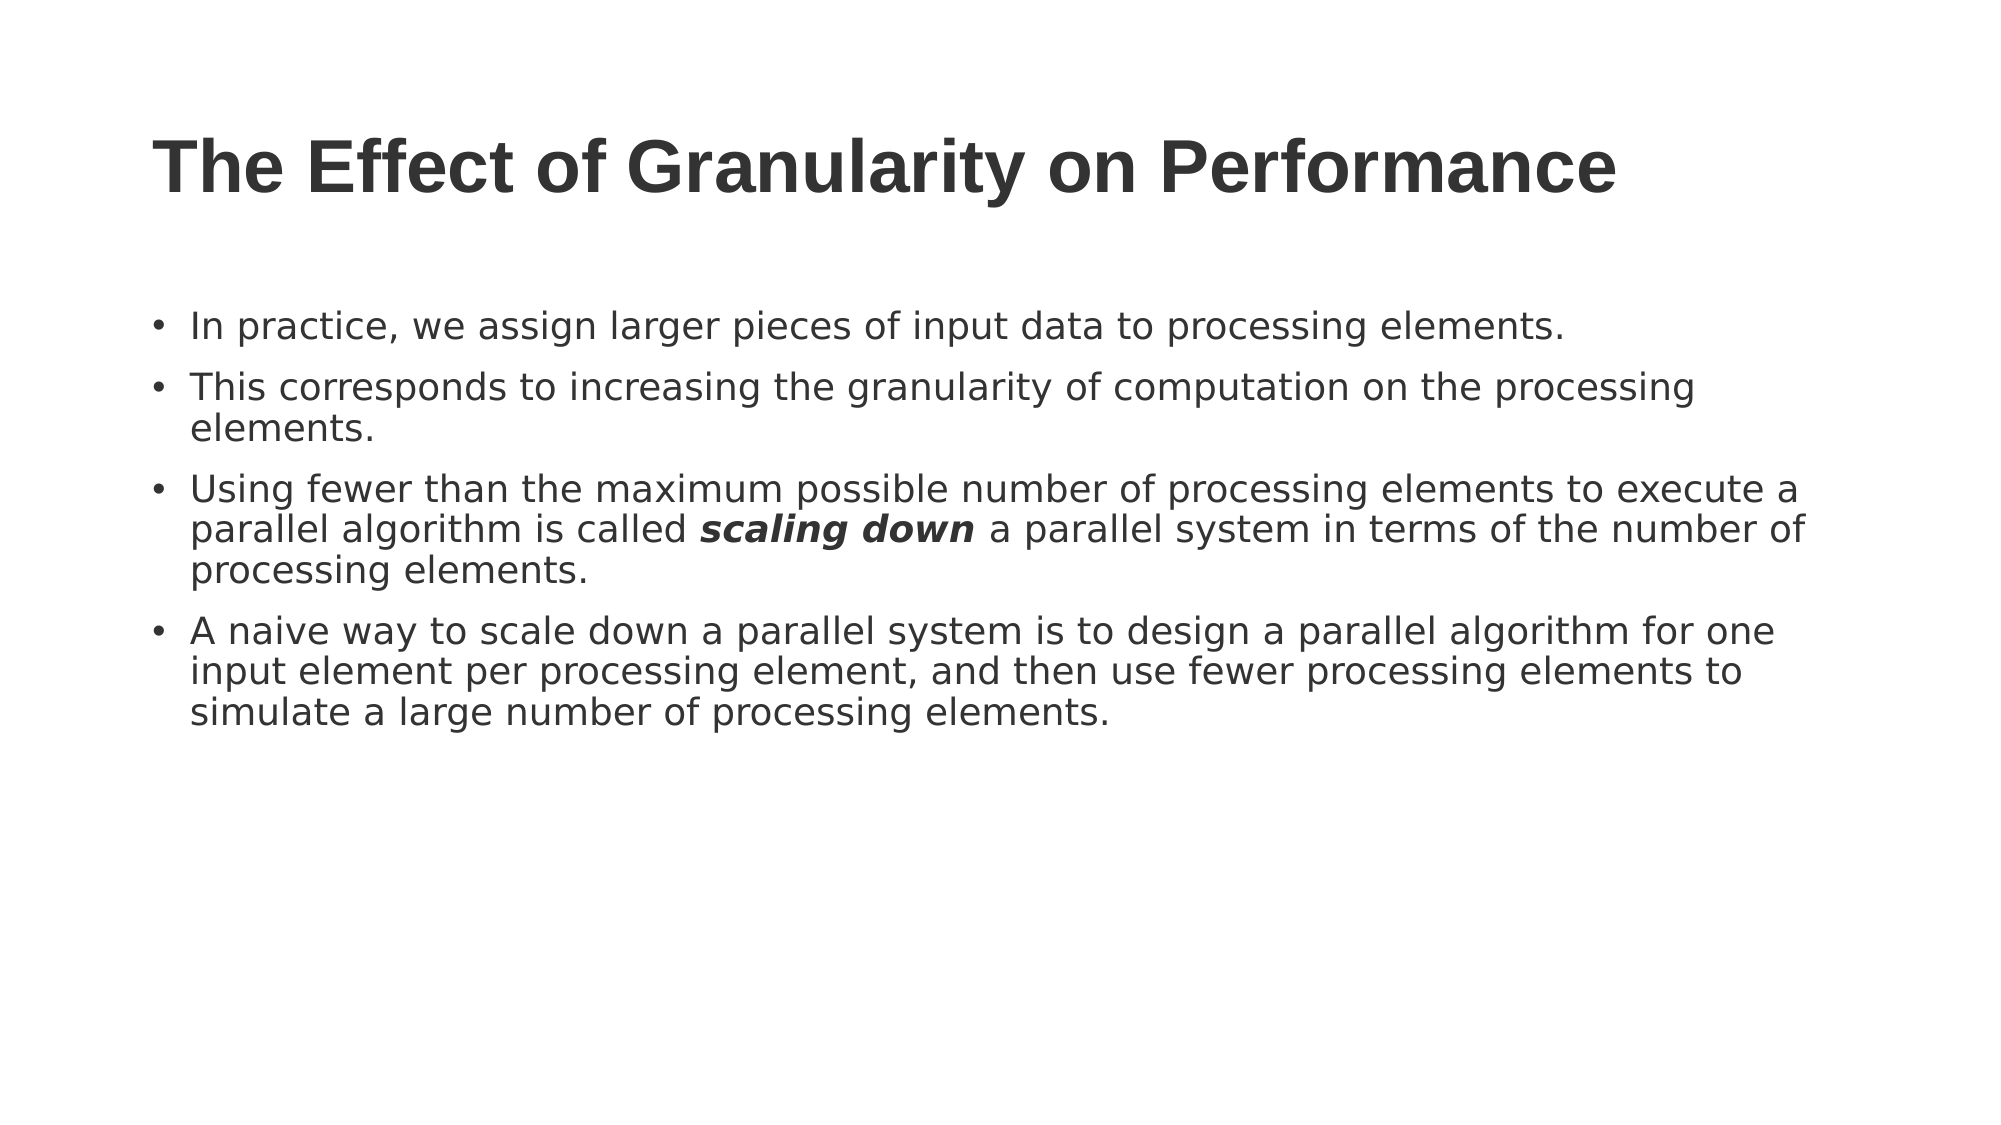

# The Effect of Granularity on Performance
In practice, we assign larger pieces of input data to processing elements.
This corresponds to increasing the granularity of computation on the processing elements.
Using fewer than the maximum possible number of processing elements to execute a parallel algorithm is called scaling down a parallel system in terms of the number of processing elements.
A naive way to scale down a parallel system is to design a parallel algorithm for one input element per processing element, and then use fewer processing elements to simulate a large number of processing elements.